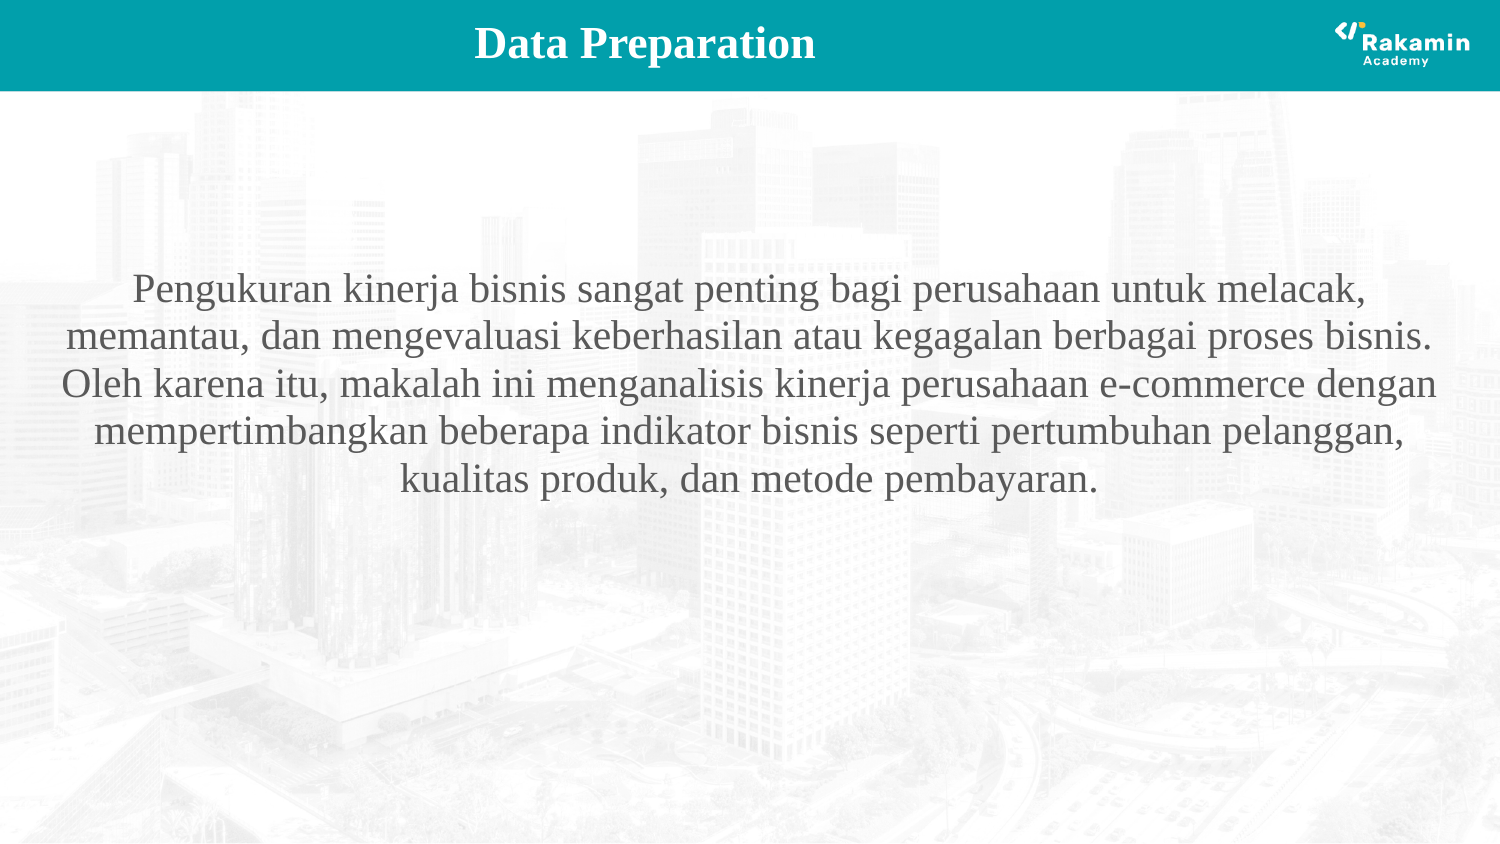

# Data Preparation
Pengukuran kinerja bisnis sangat penting bagi perusahaan untuk melacak, memantau, dan mengevaluasi keberhasilan atau kegagalan berbagai proses bisnis. Oleh karena itu, makalah ini menganalisis kinerja perusahaan e-commerce dengan mempertimbangkan beberapa indikator bisnis seperti pertumbuhan pelanggan, kualitas produk, dan metode pembayaran.